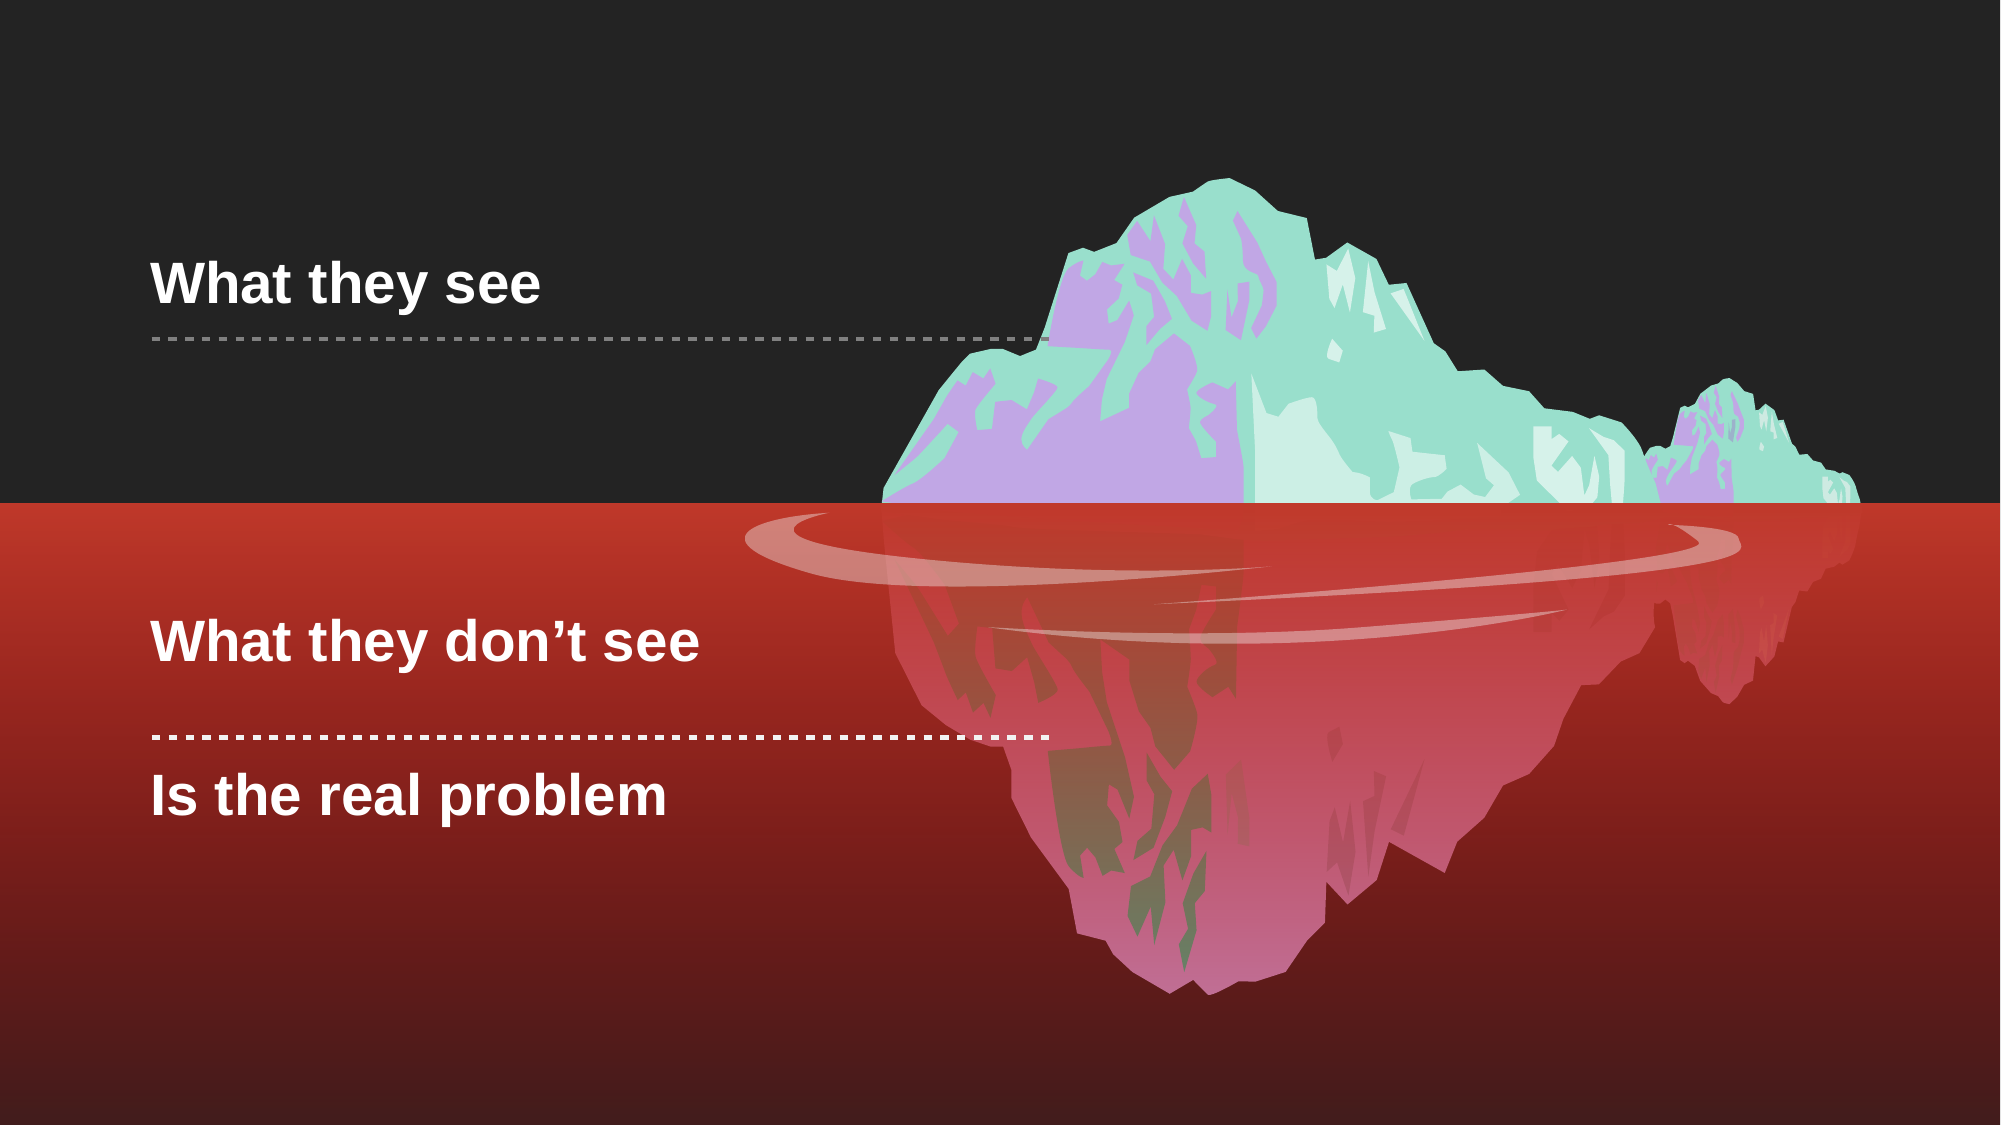

What they see

What they don’t see

Is the real problem